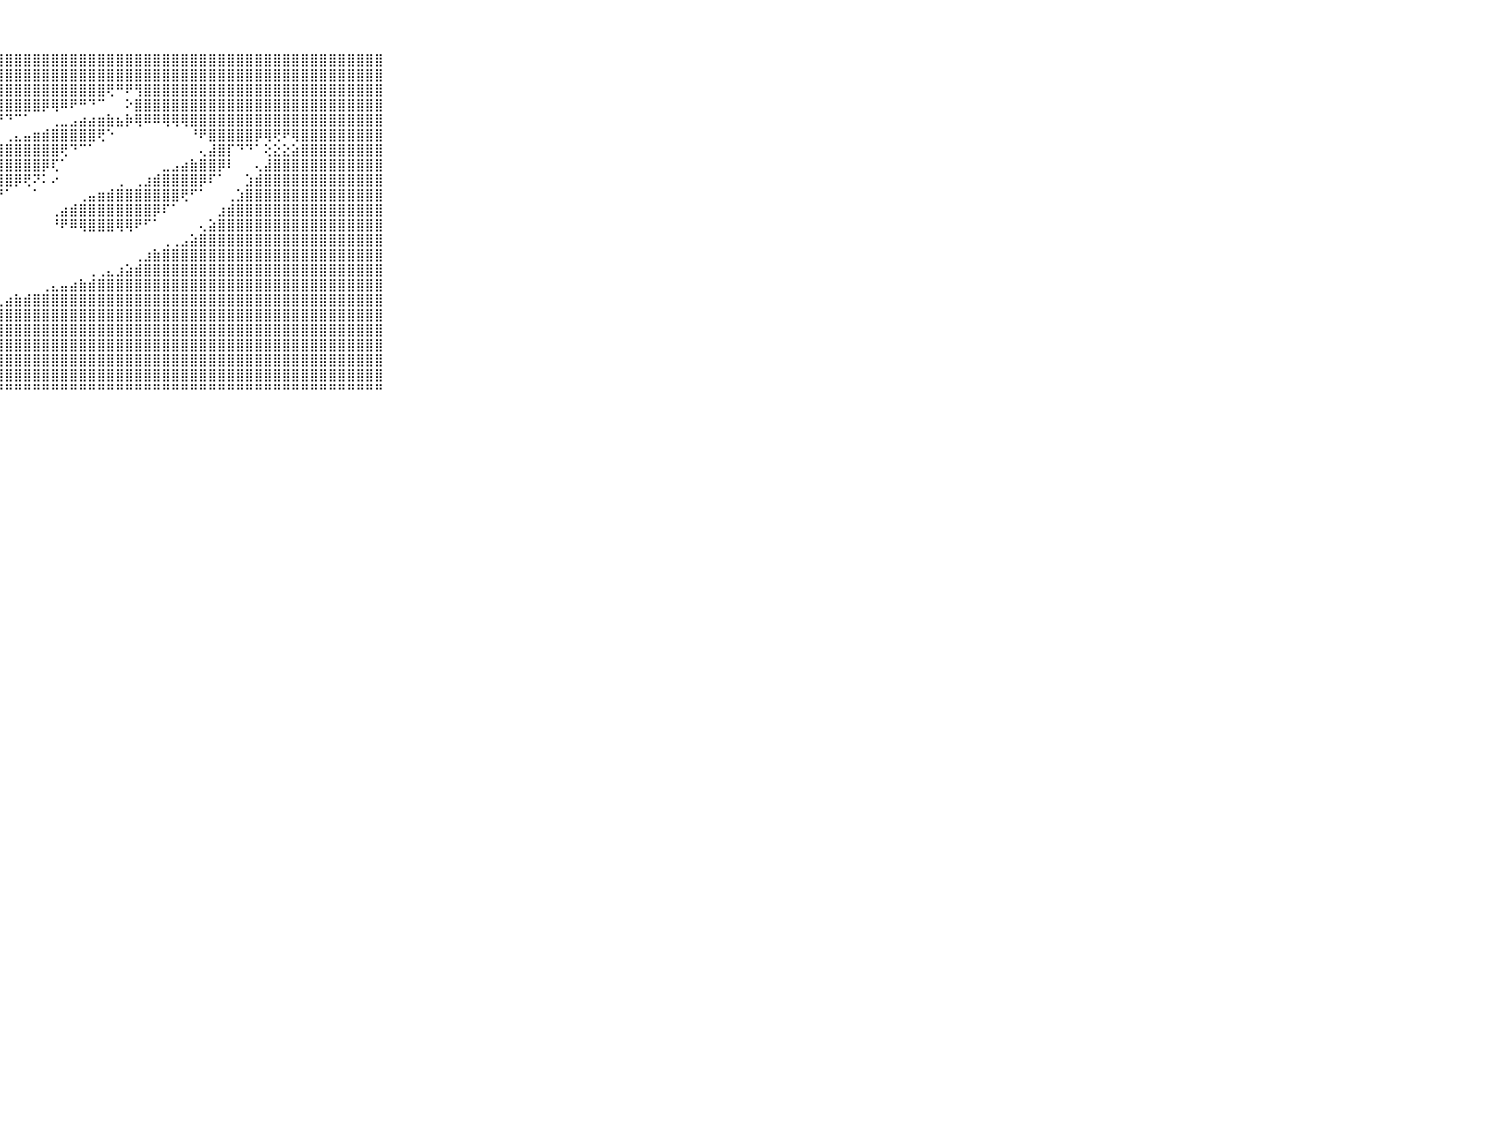

⠀⠀⠀⠀⠀⠀⠀⠀⠀⠀⠀⣿⣿⣿⣿⣿⣿⣿⣿⣿⣿⣿⣿⣿⣿⣿⣿⣿⣿⣿⣿⣿⣿⣿⣿⣿⣿⣿⣿⣿⣿⣿⣿⣿⣿⣿⣿⣿⣿⣿⣿⣿⣿⣿⣿⣿⣿⣿⣿⣿⣿⣿⣿⣿⣿⣿⣿⣿⣿⠀⠀⠀⠀⠀⠀⠀⠀⠀⠀⠀⠀
⠀⠀⠀⠀⠀⠀⠀⠀⠀⠀⠀⣿⣿⣿⣿⣿⣿⣿⣿⣿⣿⣿⣿⣿⣿⣿⣿⣿⣿⣿⣿⣿⣿⣿⣿⣿⣿⣿⣿⣿⣿⣿⣿⣿⣿⣿⣿⣿⣿⣿⣿⣿⣿⣿⣿⣿⣿⣿⣿⣿⣿⣿⣿⣿⣿⣿⣿⣿⣿⠀⠀⠀⠀⠀⠀⠀⠀⠀⠀⠀⠀
⠀⠀⠀⠀⠀⠀⠀⠀⠀⠀⠀⣿⣿⣿⣿⣿⣿⣿⣿⣿⣿⣿⣿⣿⣿⣿⣿⣿⣿⣿⣿⣿⣿⣿⣿⣿⣿⣿⣿⢟⠛⠟⢻⣿⣿⣿⣿⣿⣿⣿⣿⣿⣿⣿⣿⣿⣿⣿⣿⣿⣿⣿⣿⣿⣿⣿⣿⣿⣿⠀⠀⠀⠀⠀⠀⠀⠀⠀⠀⠀⠀
⠀⠀⠀⠀⠀⠀⠀⠀⠀⠀⠀⣿⣿⣿⣿⣿⣿⣿⣿⣿⣿⣿⣿⣿⣿⣿⣿⣿⣿⣿⣿⣿⡿⢿⠿⠟⠛⠙⠉⠀⠀⠕⣿⣿⣿⣿⣿⣿⣿⣿⣿⣿⣿⣿⣿⣿⣿⣿⣿⣿⣿⣿⣿⣿⣿⣿⣿⣿⣿⠀⠀⠀⠀⠀⠀⠀⠀⠀⠀⠀⠀
⠀⠀⠀⠀⠀⠀⠀⠀⠀⠀⠀⣿⣿⣿⣿⣿⣿⣿⣿⣿⣿⣿⣿⣿⣿⢿⠟⠛⠙⠉⠁⠀⠀⢀⣀⣠⣴⣴⣶⣷⣦⡷⢿⠿⠿⢿⢿⢿⣿⣿⣿⣿⣿⣿⣿⣿⣿⣿⣿⣿⣿⣿⣿⣿⣿⣿⣿⣿⣿⠀⠀⠀⠀⠀⠀⠀⠀⠀⠀⠀⠀
⠀⠀⠀⠀⠀⠀⠀⠀⠀⠀⠀⣿⣿⣿⣿⣿⣿⣿⣿⣿⢿⠛⠙⠁⠄⢀⠀⠀⢀⣄⣤⣶⣾⣿⣿⣿⣿⣿⢟⠑⠀⠀⠀⠀⠀⠀⠀⠀⠘⠟⣿⣿⣿⣿⣿⡿⢿⢟⠟⢿⣿⣿⣿⣿⣿⣿⣿⣿⣿⠀⠀⠀⠀⠀⠀⠀⠀⠀⠀⠀⠀
⠀⠀⠀⠀⠀⠀⠀⠀⠀⠀⠀⣿⣿⣿⣿⣿⣿⠟⠛⠁⠀⠀⠀⠀⠀⣴⣷⣾⣿⣿⣿⣿⣿⣿⢟⠙⠉⠁⠀⠀⠀⠀⠀⠀⠀⠀⠀⠀⠀⢄⣼⣿⡏⠙⠙⠁⢕⣕⣕⣵⣿⣿⣿⣿⣿⣿⣿⣿⣿⠀⠀⠀⠀⠀⠀⠀⠀⠀⠀⠀⠀
⠀⠀⠀⠀⠀⠀⠀⠀⠀⠀⠀⣿⣿⣿⣿⠏⠀⠀⠀⠀⠀⠀⠀⢀⣵⣿⣿⣿⣿⣿⣿⣿⡿⢏⠁⠀⠀⠀⠀⠀⠀⠀⠀⠀⠀⣀⣠⣴⣷⣿⣿⡿⠇⠀⠀⢄⣼⣿⣿⣿⣿⣿⣿⣿⣿⣿⣿⣿⣿⠀⠀⠀⠀⠀⠀⠀⠀⠀⠀⠀⠀
⠀⠀⠀⠀⠀⠀⠀⠀⠀⠀⠀⣿⣿⢟⠁⠀⠀⠀⠀⠀⠀⠀⠀⠀⠝⢿⣿⣿⣿⡿⢟⠝⠅⠔⠀⠀⠀⠀⠀⠀⢀⠀⢀⣰⣾⣿⣿⣿⣿⡿⠏⠁⠀⠀⣱⣾⣿⣿⣿⣿⣿⣿⣿⣿⣿⣿⣿⣿⣿⠀⠀⠀⠀⠀⠀⠀⠀⠀⠀⠀⠀
⠀⠀⠀⠀⠀⠀⠀⠀⠀⠀⠀⡿⠑⠀⠀⠀⠀⠀⠀⠀⠀⠀⠀⠀⠀⠈⠙⠙⠁⠀⠀⠁⠀⠀⠀⠀⢀⣤⣶⣾⣿⣿⣿⣿⣿⣿⣿⢟⠋⠁⠀⠀⢀⣱⣿⣿⣿⣿⣿⣿⣿⣿⣿⣿⣿⣿⣿⣿⣿⠀⠀⠀⠀⠀⠀⠀⠀⠀⠀⠀⠀
⠀⠀⠀⠀⠀⠀⠀⠀⠀⠀⠀⠁⠀⠀⠀⠀⠀⠀⠀⠀⠀⠀⠀⠀⠀⠀⠀⠀⠀⠀⠀⠀⠀⢀⣴⣾⣿⣿⣿⣿⣿⣿⣿⣿⡿⠏⠁⠀⠀⠀⠀⣰⣾⣿⣿⣿⣿⣿⣿⣿⣿⣿⣿⣿⣿⣿⣿⣿⣿⠀⠀⠀⠀⠀⠀⠀⠀⠀⠀⠀⠀
⠀⠀⠀⠀⠀⠀⠀⠀⠀⠀⠀⠀⠀⠀⠀⠀⠀⠀⠀⠀⠀⠀⠀⠀⠀⠀⠀⠀⠀⠀⠀⠀⠀⠘⠟⠿⢿⣿⣿⣿⢿⢿⠟⠋⠁⠀⠀⠀⠀⢄⣵⣿⣿⣿⣿⣿⣿⣿⣿⣿⣿⣿⣿⣿⣿⣿⣿⣿⣿⠀⠀⠀⠀⠀⠀⠀⠀⠀⠀⠀⠀
⠀⠀⠀⠀⠀⠀⠀⠀⠀⠀⠀⠀⠀⠀⠀⠀⠀⠀⠀⠀⠀⠀⠀⠀⠀⠀⠀⠀⠀⠀⠀⠀⠀⠀⠀⠀⠀⠀⠀⠀⠀⠀⠀⠀⠀⢀⢀⣠⣵⣿⣿⣿⣿⣿⣿⣿⣿⣿⣿⣿⣿⣿⣿⣿⣿⣿⣿⣿⣿⠀⠀⠀⠀⠀⠀⠀⠀⠀⠀⠀⠀
⠀⠀⠀⠀⠀⠀⠀⠀⠀⠀⠀⠀⠀⠀⠀⠀⠀⠀⠀⠀⠀⠀⠀⠀⠀⠀⠀⠀⠀⠀⠀⠀⠀⠀⠀⠀⠀⠀⠀⠀⠀⠀⢀⣰⣷⣿⣿⣿⣿⣿⣿⣿⣿⣿⣿⣿⣿⣿⣿⣿⣿⣿⣿⣿⣿⣿⣿⣿⣿⠀⠀⠀⠀⠀⠀⠀⠀⠀⠀⠀⠀
⠀⠀⠀⠀⠀⠀⠀⠀⠀⠀⠀⠀⠀⠀⠀⠀⠀⠀⠀⠀⠀⠀⠀⠀⠀⠀⠀⠀⠀⠀⠀⠀⠀⠀⠀⠀⠀⢀⢀⣄⣰⣵⣾⣿⣿⣿⣿⣿⣿⣿⣿⣿⣿⣿⣿⣿⣿⣿⣿⣿⣿⣿⣿⣿⣿⣿⣿⣿⣿⠀⠀⠀⠀⠀⠀⠀⠀⠀⠀⠀⠀
⠀⠀⠀⠀⠀⠀⠀⠀⠀⠀⠀⠀⠀⠀⠀⠀⠀⠀⠀⠀⠀⠀⠀⠀⠀⠀⠀⠀⠀⠀⠀⠀⢀⣄⣤⣴⣷⣾⣿⣿⣿⣿⣿⣿⣿⣿⣿⣿⣿⣿⣿⣿⣿⣿⣿⣿⣿⣿⣿⣿⣿⣿⣿⣿⣿⣿⣿⣿⣿⠀⠀⠀⠀⠀⠀⠀⠀⠀⠀⠀⠀
⠀⠀⠀⠀⠀⠀⠀⠀⠀⠀⠀⠀⠀⠀⠀⠀⠀⠀⠀⠀⠀⠀⠀⠀⠀⠀⠀⢀⣴⣷⣾⣿⣿⣿⣿⣿⣿⣿⣿⣿⣿⣿⣿⣿⣿⣿⣿⣿⣿⣿⣿⣿⣿⣿⣿⣿⣿⣿⣿⣿⣿⣿⣿⣿⣿⣿⣿⣿⣿⠀⠀⠀⠀⠀⠀⠀⠀⠀⠀⠀⠀
⠀⠀⠀⠀⠀⠀⠀⠀⠀⠀⠀⠀⠀⠀⠀⠀⠀⠀⠀⠀⠀⠀⠀⠀⠀⣠⣴⣿⣿⣿⣿⣿⣿⣿⣿⣿⣿⣿⣿⣿⣿⣿⣿⣿⣿⣿⣿⣿⣿⣿⣿⣿⣿⣿⣿⣿⣿⣿⣿⣿⣿⣿⣿⣿⣿⣿⣿⣿⣿⠀⠀⠀⠀⠀⠀⠀⠀⠀⠀⠀⠀
⠀⠀⠀⠀⠀⠀⠀⠀⠀⠀⠀⠀⠀⠀⠀⠀⠀⠀⠀⠀⠀⠀⣄⣴⣾⣿⣿⣿⣿⣿⣿⣿⣿⣿⣿⣿⣿⣿⣿⣿⣿⣿⣿⣿⣿⣿⣿⣿⣿⣿⣿⣿⣿⣿⣿⣿⣿⣿⣿⣿⣿⣿⣿⣿⣿⣿⣿⣿⣿⠀⠀⠀⠀⠀⠀⠀⠀⠀⠀⠀⠀
⠀⠀⠀⠀⠀⠀⠀⠀⠀⠀⠀⠀⠀⠀⠀⠀⠀⠀⠀⢠⣴⣿⣿⣿⣿⣿⣿⣿⣿⣿⣿⣿⣿⣿⣿⣿⣿⣿⣿⣿⣿⣿⣿⣿⣿⣿⣿⣿⣿⣿⣿⣿⣿⣿⣿⣿⣿⣿⣿⣿⣿⣿⣿⣿⣿⣿⣿⣿⣿⠀⠀⠀⠀⠀⠀⠀⠀⠀⠀⠀⠀
⠀⠀⠀⠀⠀⠀⠀⠀⠀⠀⠀⠀⠀⠀⠀⠀⠀⠀⠀⢸⣿⣿⣿⣿⣿⣿⣿⣿⣿⣿⣿⣿⣿⣿⣿⣿⣿⣿⣿⣿⣿⣿⣿⣿⣿⣿⣿⣿⣿⣿⣿⣿⣿⣿⣿⣿⣿⣿⣿⣿⣿⣿⣿⣿⣿⣿⣿⣿⣿⠀⠀⠀⠀⠀⠀⠀⠀⠀⠀⠀⠀
⠀⠀⠀⠀⠀⠀⠀⠀⠀⠀⠀⠀⠀⠀⠀⠀⠀⠀⢀⣼⣿⣿⣿⣿⣿⣿⣿⣿⣿⣿⣿⣿⣿⣿⣿⣿⣿⣿⣿⣿⣿⣿⣿⣿⣿⣿⣿⣿⣿⣿⣿⣿⣿⣿⣿⣿⣿⣿⣿⣿⣿⣿⣿⣿⣿⣿⣿⣿⣿⠀⠀⠀⠀⠀⠀⠀⠀⠀⠀⠀⠀
⠀⠀⠀⠀⠀⠀⠀⠀⠀⠀⠀⠀⠀⠀⠀⠀⠀⠀⠚⠛⠛⠛⠛⠛⠛⠛⠛⠛⠛⠛⠛⠛⠛⠛⠛⠛⠛⠛⠛⠛⠛⠛⠛⠛⠛⠛⠛⠛⠛⠛⠛⠛⠛⠛⠛⠛⠛⠛⠛⠛⠛⠛⠛⠛⠛⠛⠛⠛⠛⠀⠀⠀⠀⠀⠀⠀⠀⠀⠀⠀⠀